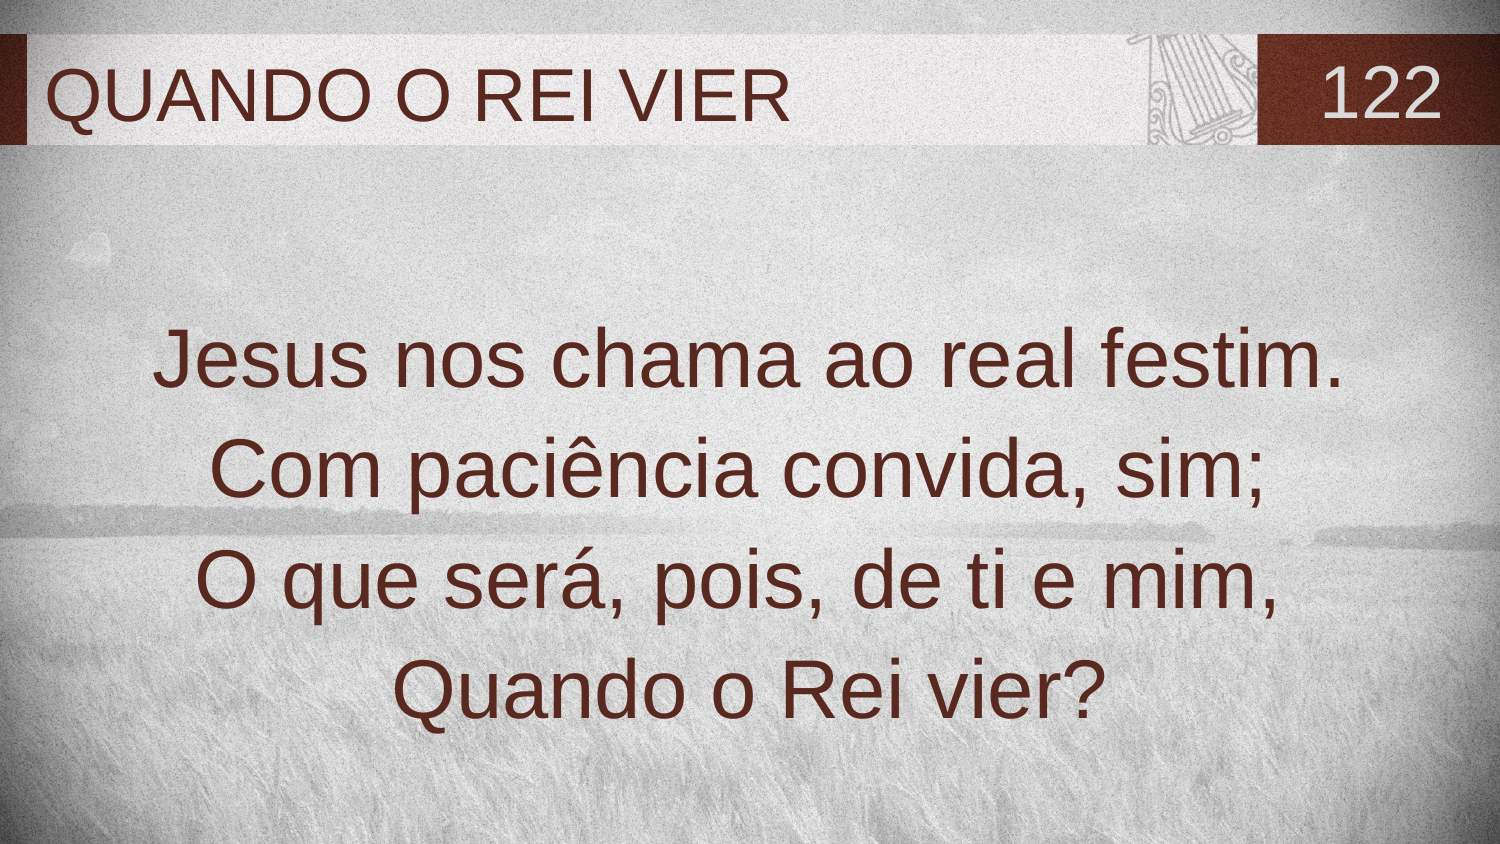

# QUANDO O REI VIER
122
Jesus nos chama ao real festim.
Com paciência convida, sim;
O que será, pois, de ti e mim,
Quando o Rei vier?